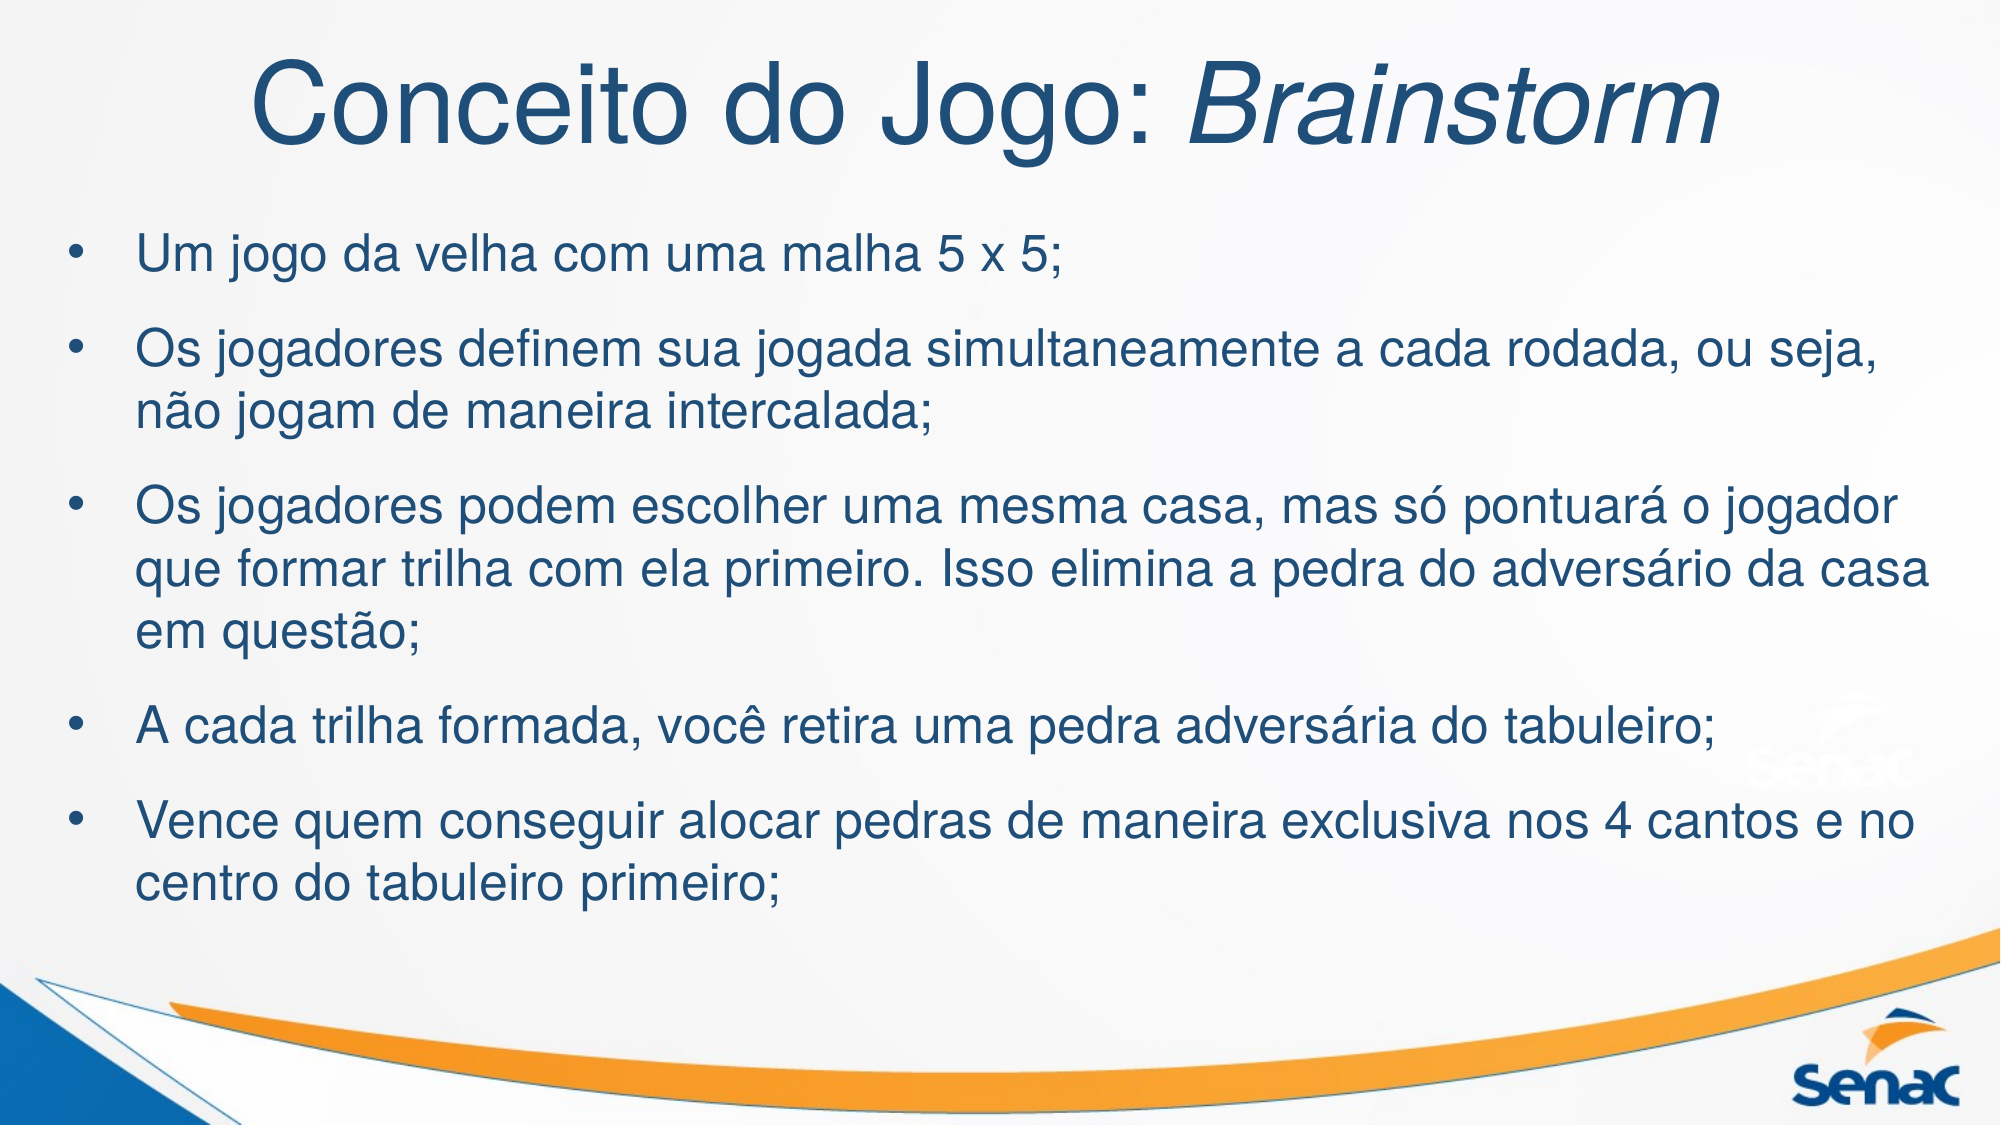

# Conceito do Jogo: Brainstorm
Um jogo da velha com uma malha 5 x 5;
Os jogadores definem sua jogada simultaneamente a cada rodada, ou seja, não jogam de maneira intercalada;
Os jogadores podem escolher uma mesma casa, mas só pontuará o jogador que formar trilha com ela primeiro. Isso elimina a pedra do adversário da casa em questão;
A cada trilha formada, você retira uma pedra adversária do tabuleiro;
Vence quem conseguir alocar pedras de maneira exclusiva nos 4 cantos e no centro do tabuleiro primeiro;